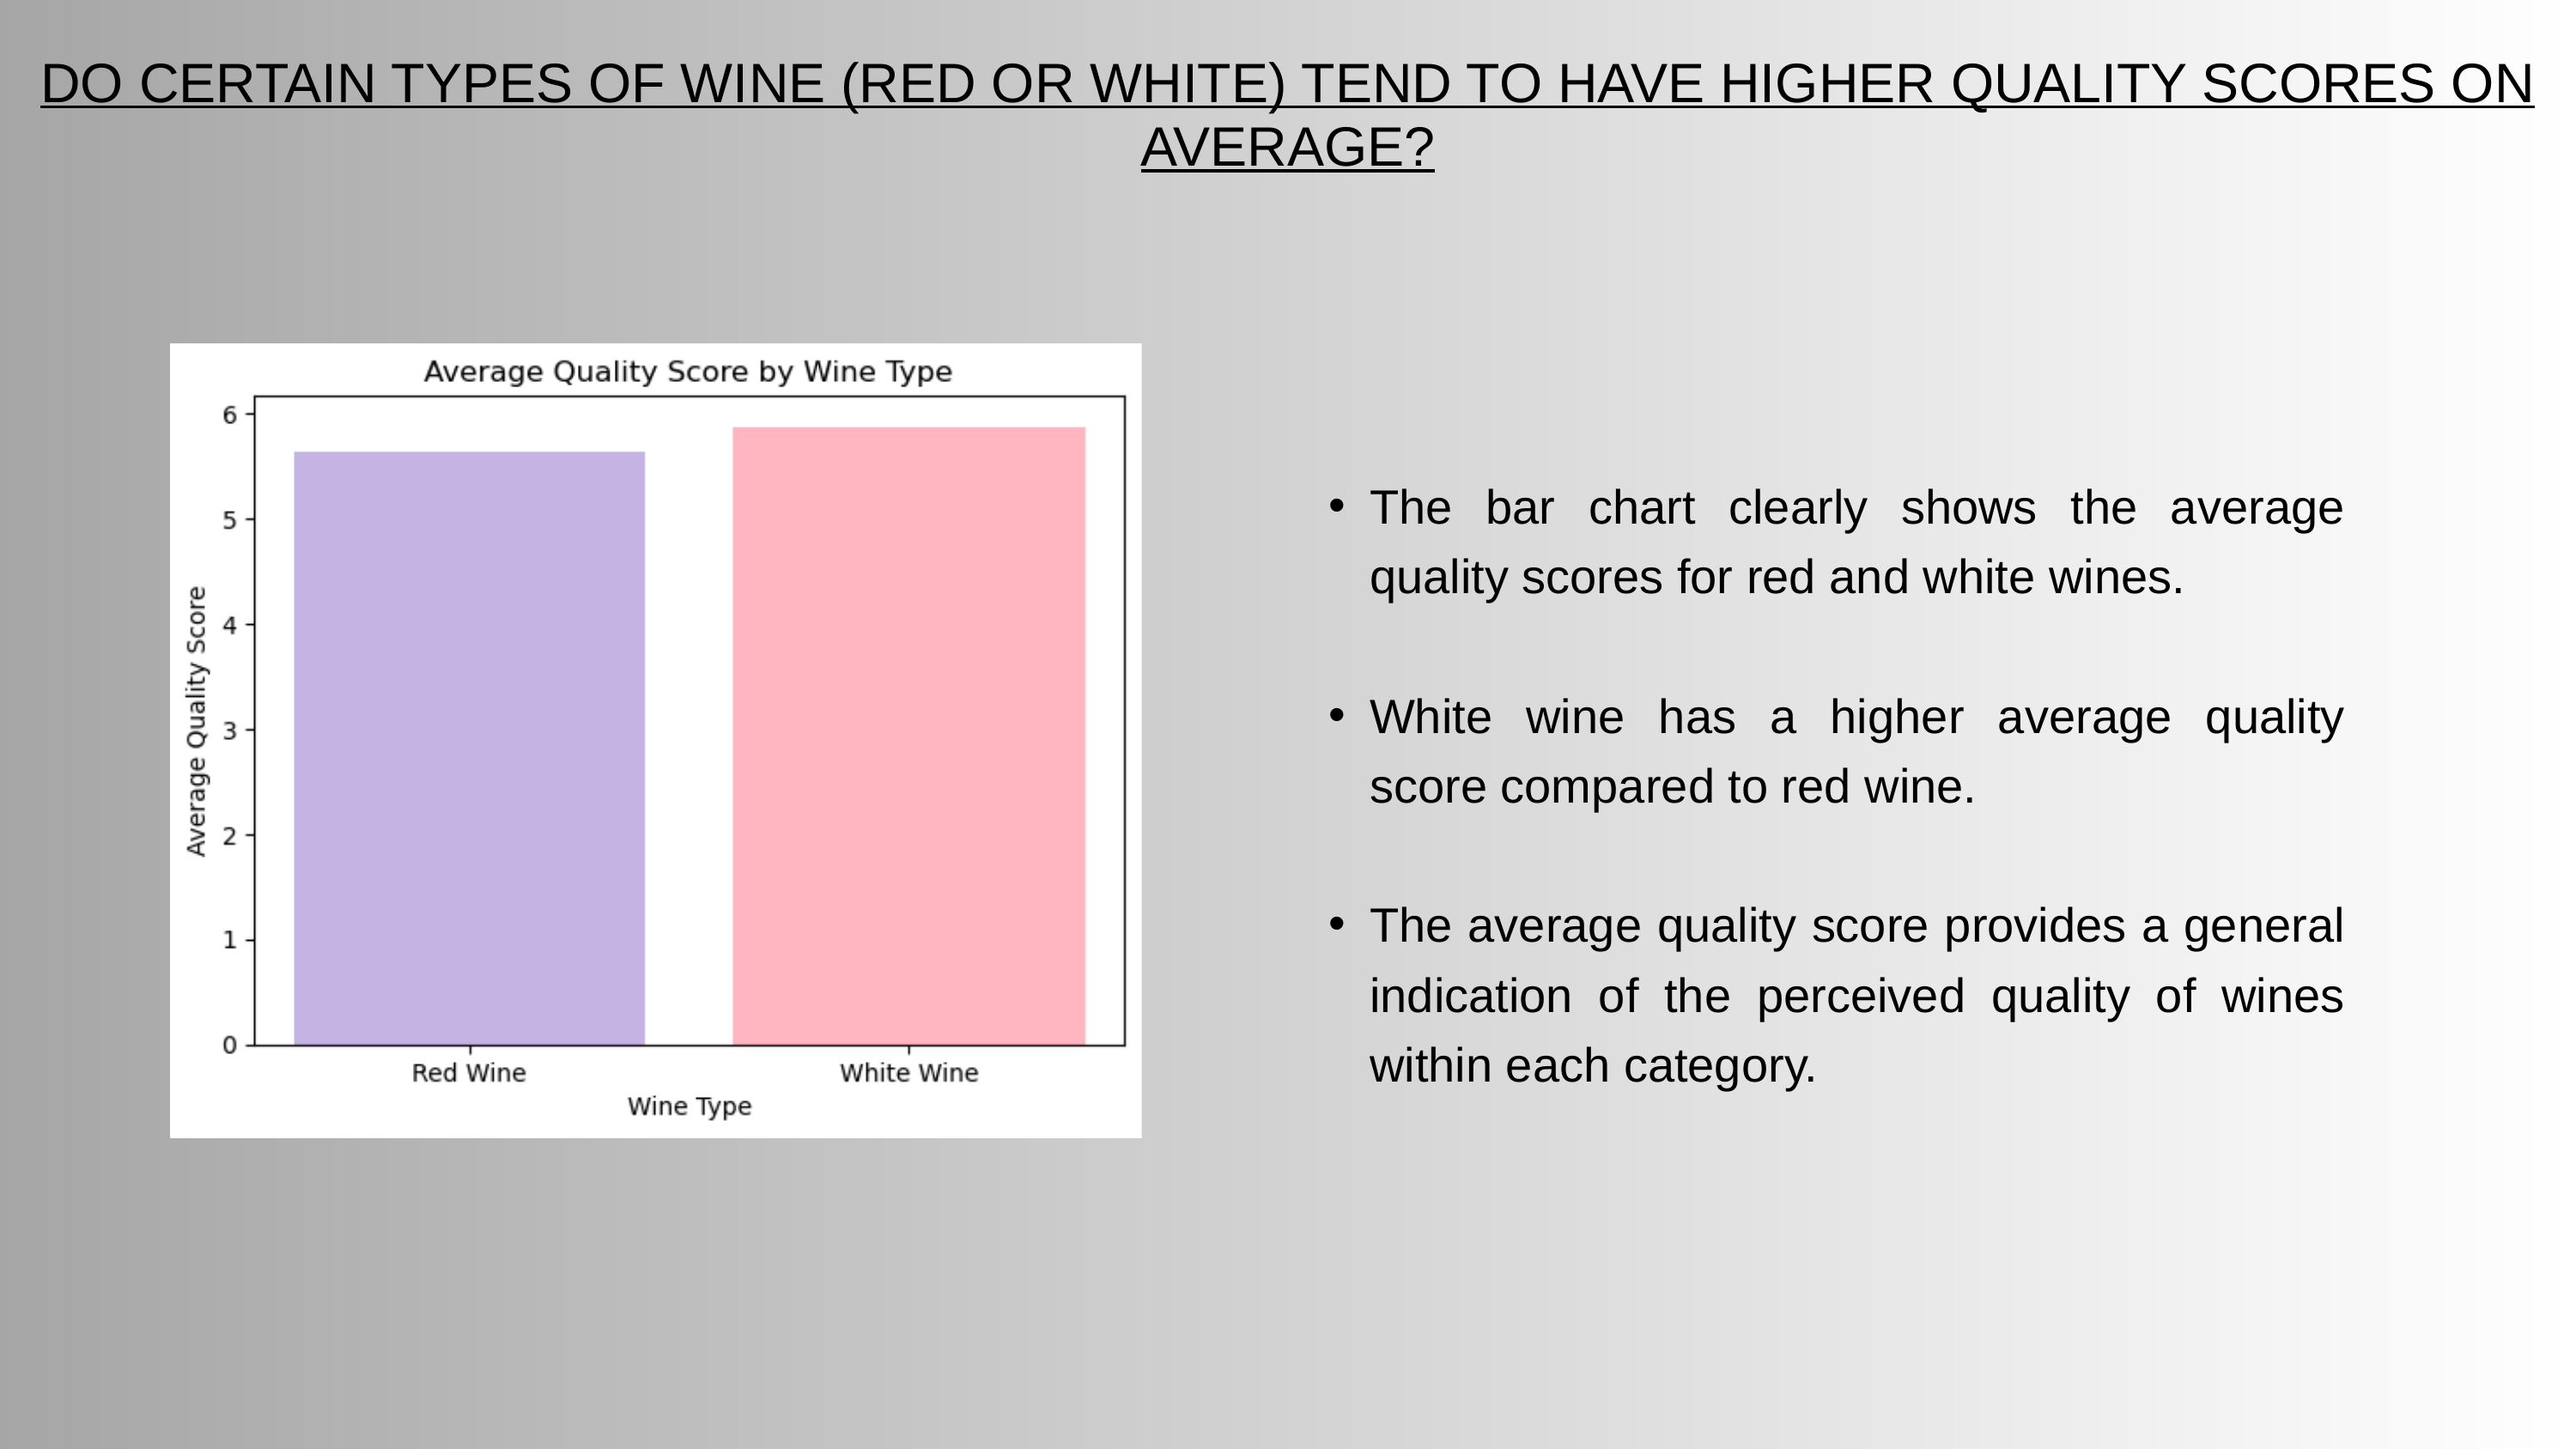

DO CERTAIN TYPES OF WINE (RED OR WHITE) TEND TO HAVE HIGHER QUALITY SCORES ON AVERAGE?

The bar chart clearly shows the average quality scores for red and white wines.

White wine has a higher average quality score compared to red wine.

The average quality score provides a general indication of the perceived quality of wines within each category.